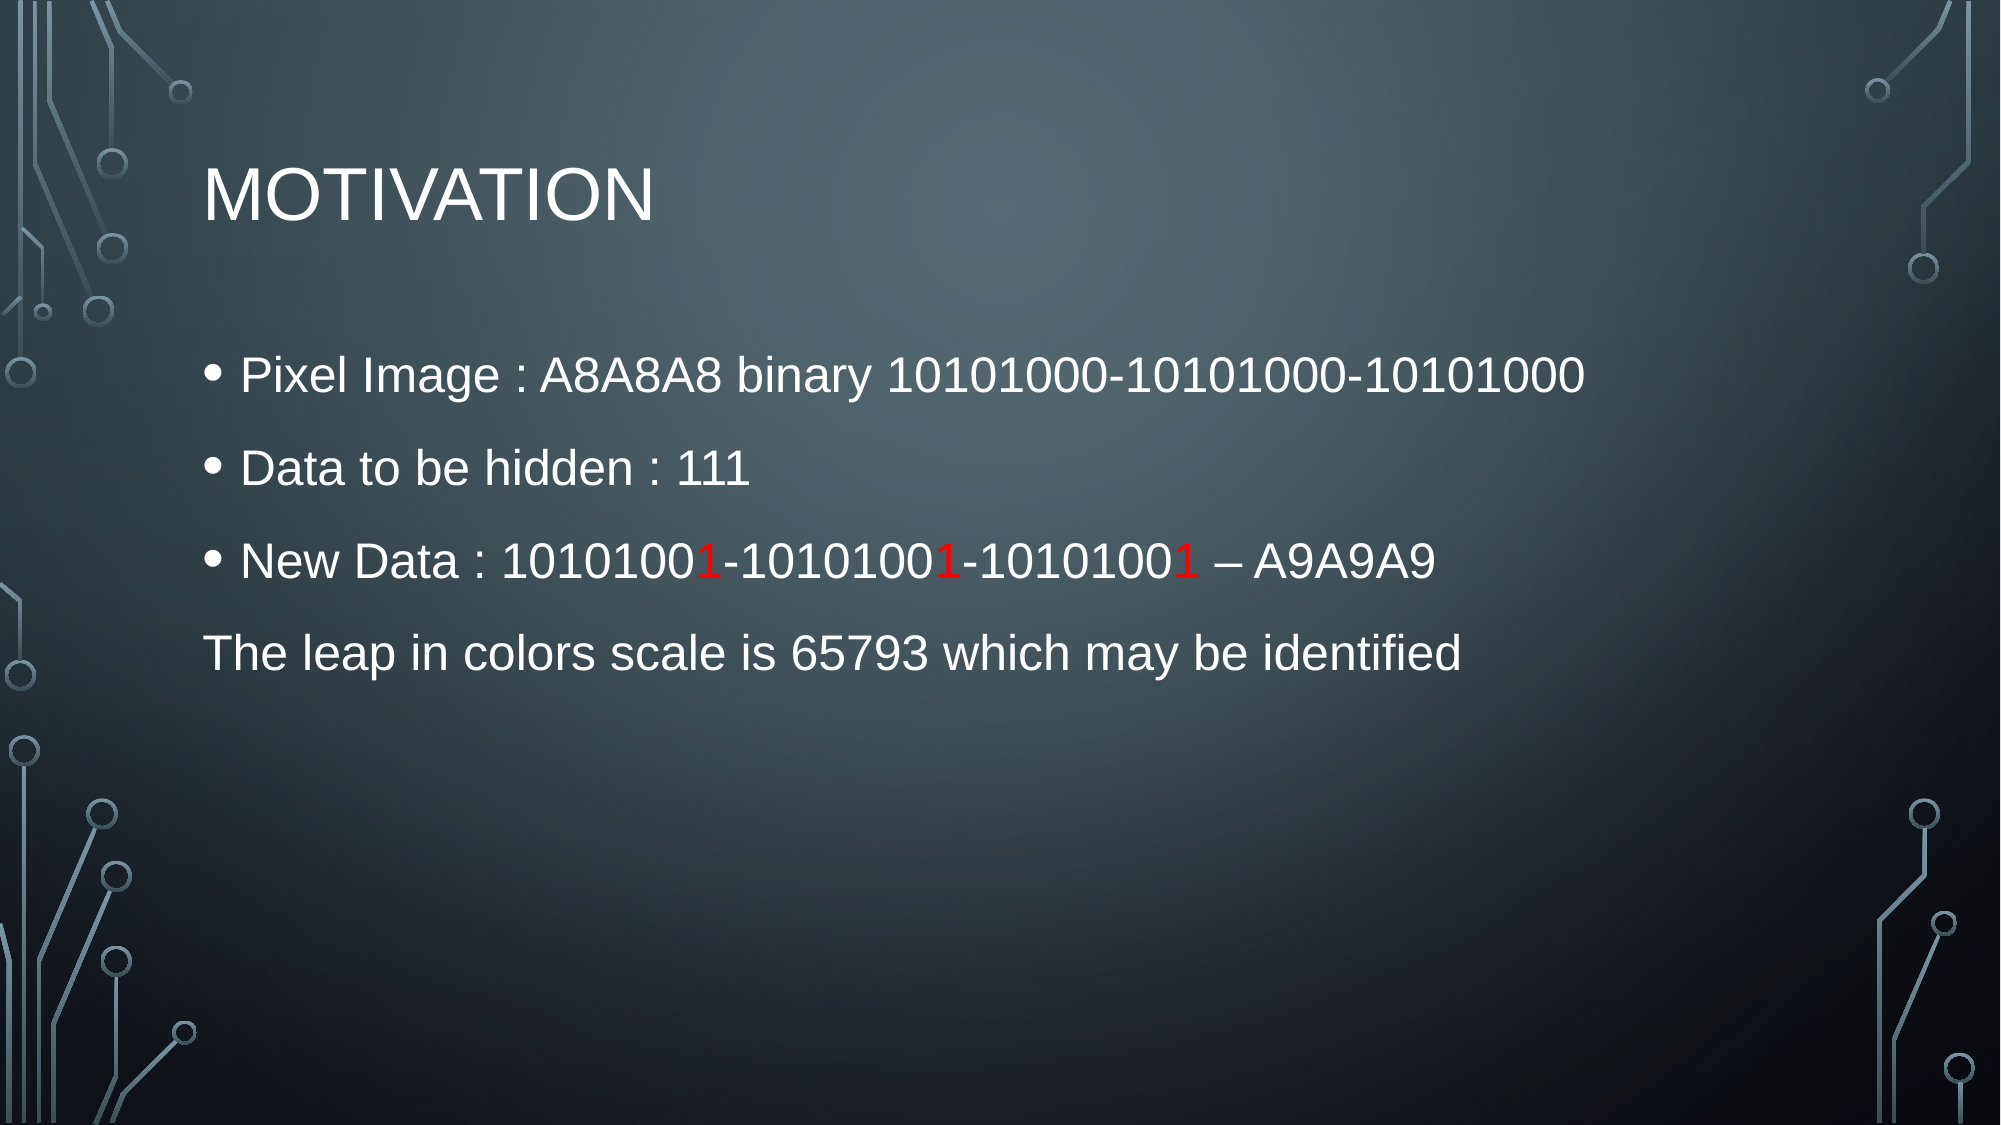

# Motivation
Pixel Image : A8A8A8 binary 10101000-10101000-10101000
Data to be hidden : 111
New Data : 10101001-10101001-10101001 – A9A9A9
The leap in colors scale is 65793 which may be identified